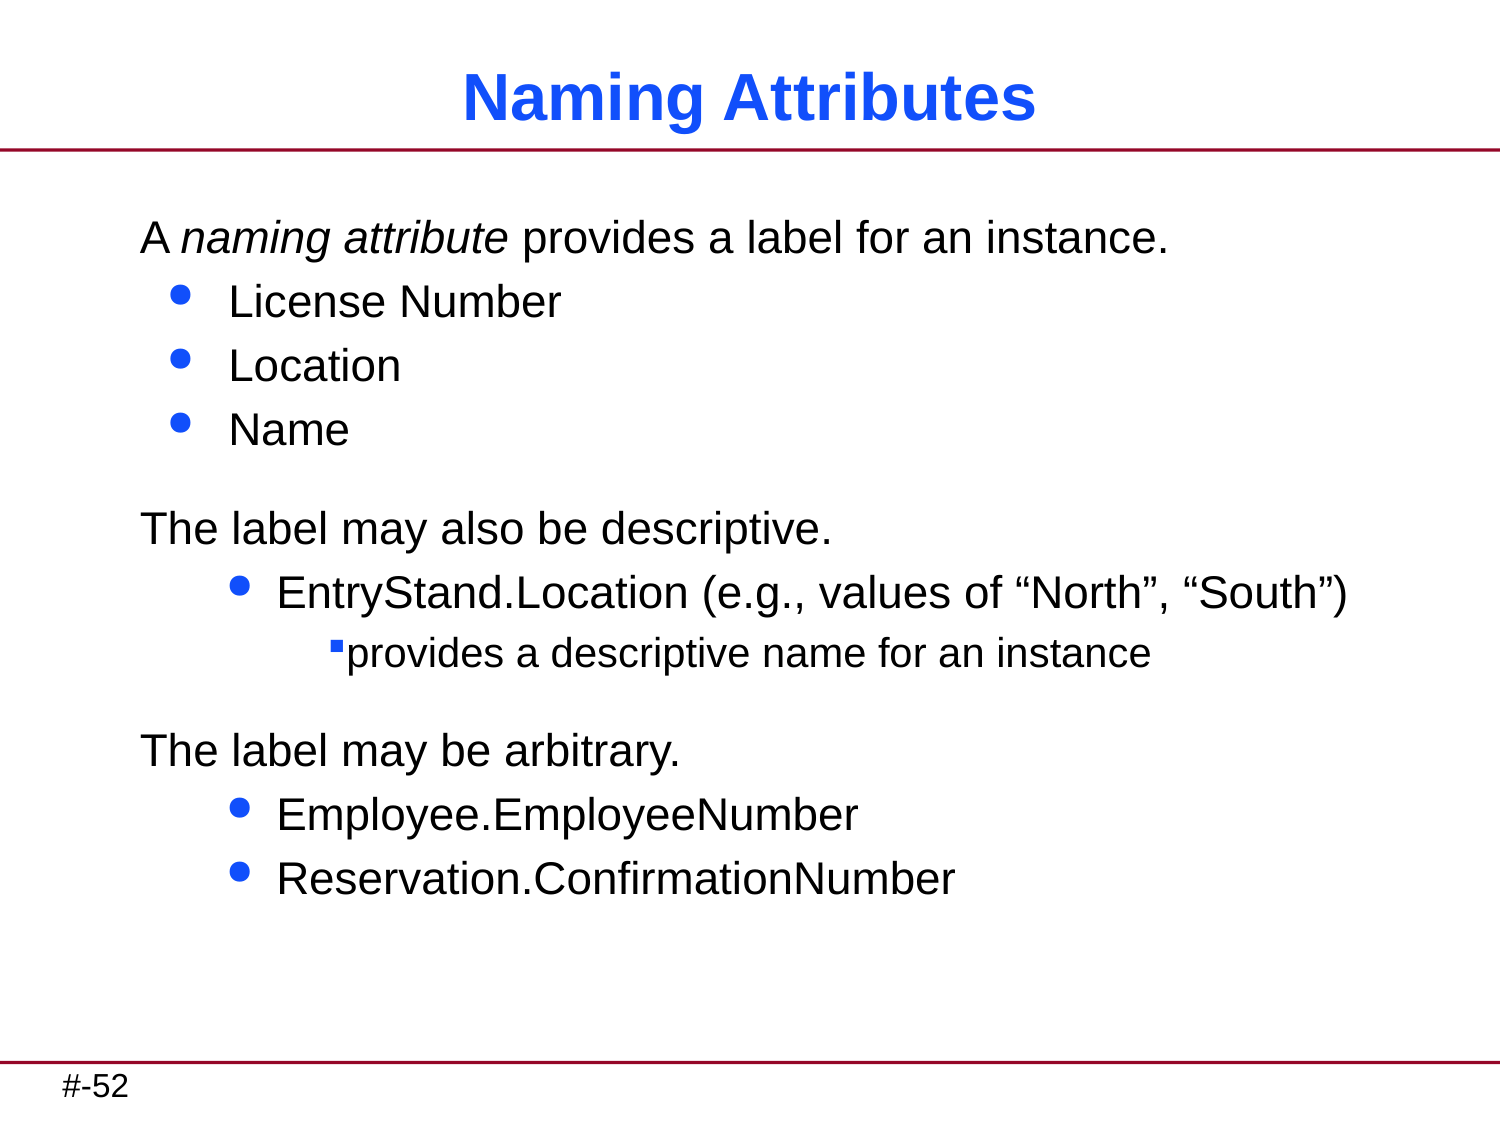

# Naming Attributes
A naming attribute provides a label for an instance.
License Number
Location
Name

The label may also be descriptive.
  EntryStand.Location (e.g., values of “North”, “South”)
provides a descriptive name for an instance

The label may be arbitrary.
  Employee.EmployeeNumber
  Reservation.ConfirmationNumber